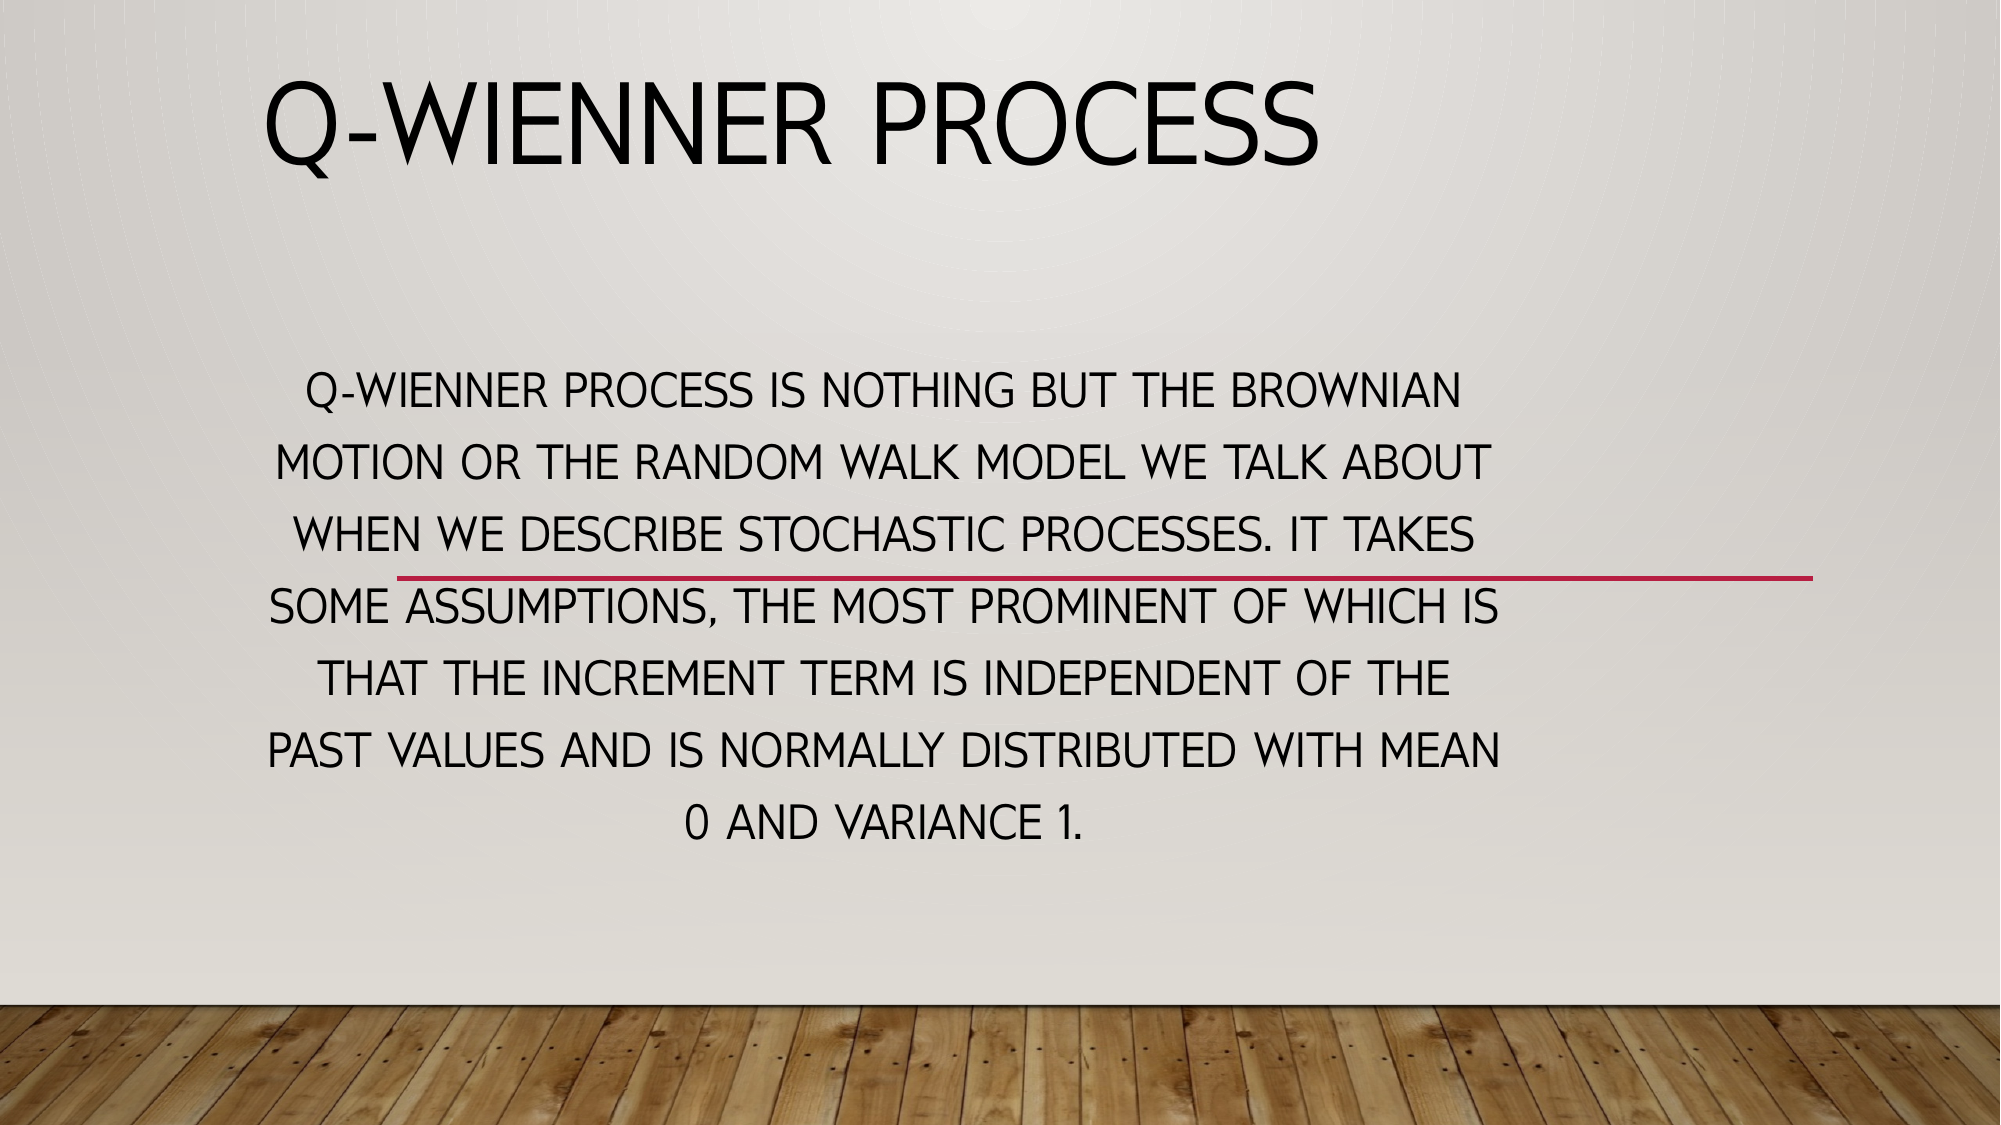

# Q-WIENNER PROCESS

Q-Wienner process is nothing but the Brownian Motion or the random walk model we talk about when we describe stochastic processes. It takes some assumptions, the most prominent of which is that the increment term is independent of the past values and is normally distributed with mean 0 and variance 1.